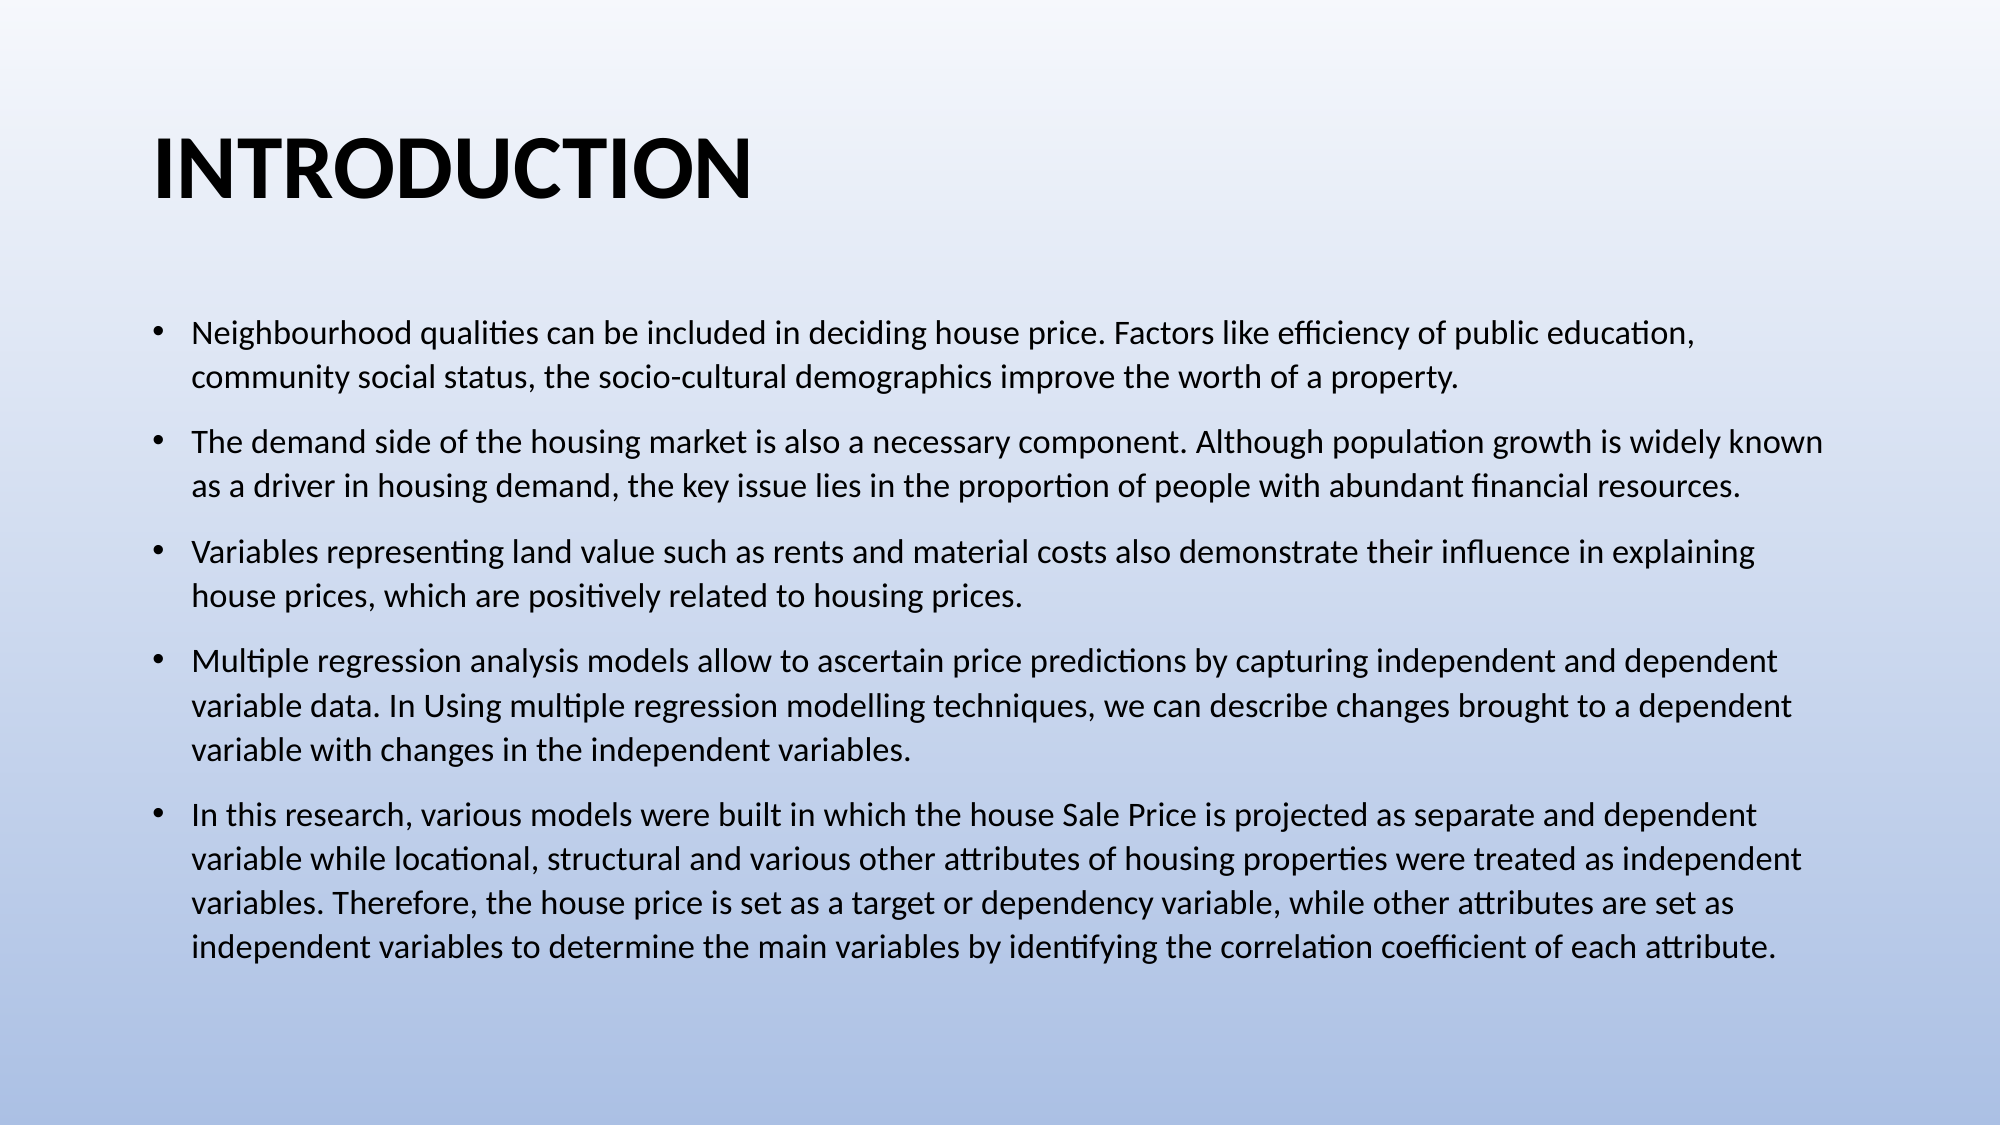

# INTRODUCTION
Neighbourhood qualities can be included in deciding house price. Factors like efficiency of public education, community social status, the socio-cultural demographics improve the worth of a property.
The demand side of the housing market is also a necessary component. Although population growth is widely known as a driver in housing demand, the key issue lies in the proportion of people with abundant financial resources.
Variables representing land value such as rents and material costs also demonstrate their influence in explaining house prices, which are positively related to housing prices.
Multiple regression analysis models allow to ascertain price predictions by capturing independent and dependent variable data. In Using multiple regression modelling techniques, we can describe changes brought to a dependent variable with changes in the independent variables.
In this research, various models were built in which the house Sale Price is projected as separate and dependent variable while locational, structural and various other attributes of housing properties were treated as independent variables. Therefore, the house price is set as a target or dependency variable, while other attributes are set as independent variables to determine the main variables by identifying the correlation coefficient of each attribute.